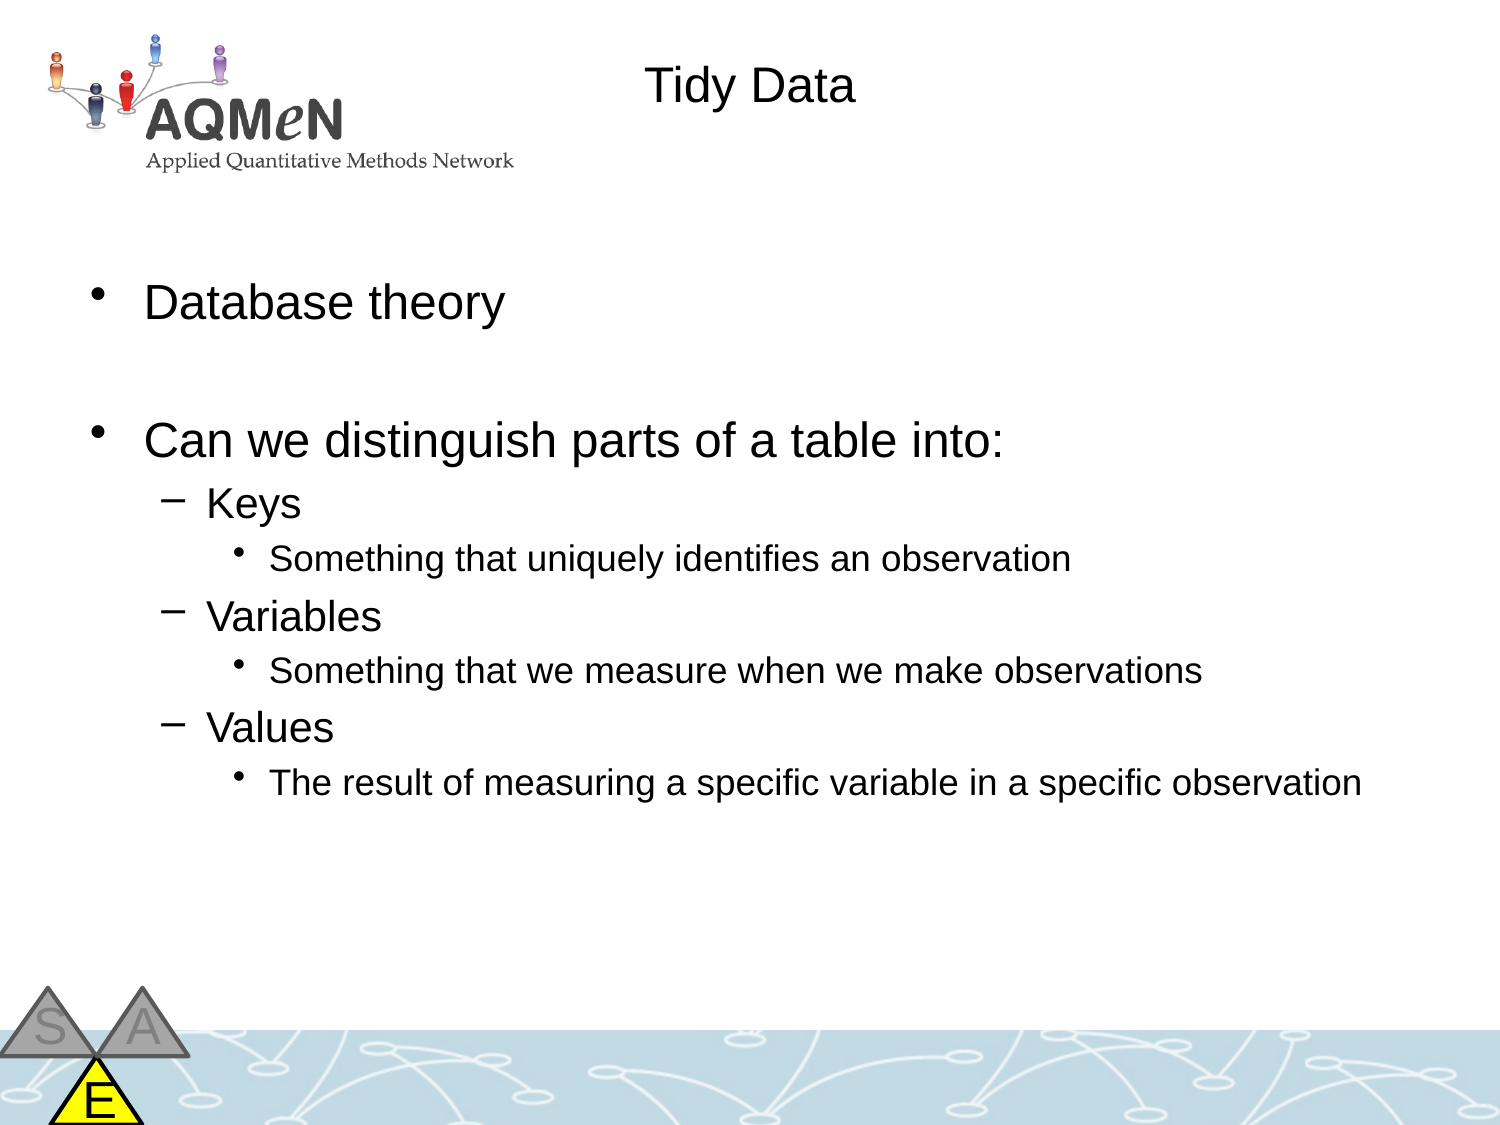

# Tidy Data
Database theory

Can we distinguish parts of a table into:
Keys
Something that uniquely identifies an observation
Variables
Something that we measure when we make observations
Values
The result of measuring a specific variable in a specific observation

S
A

E